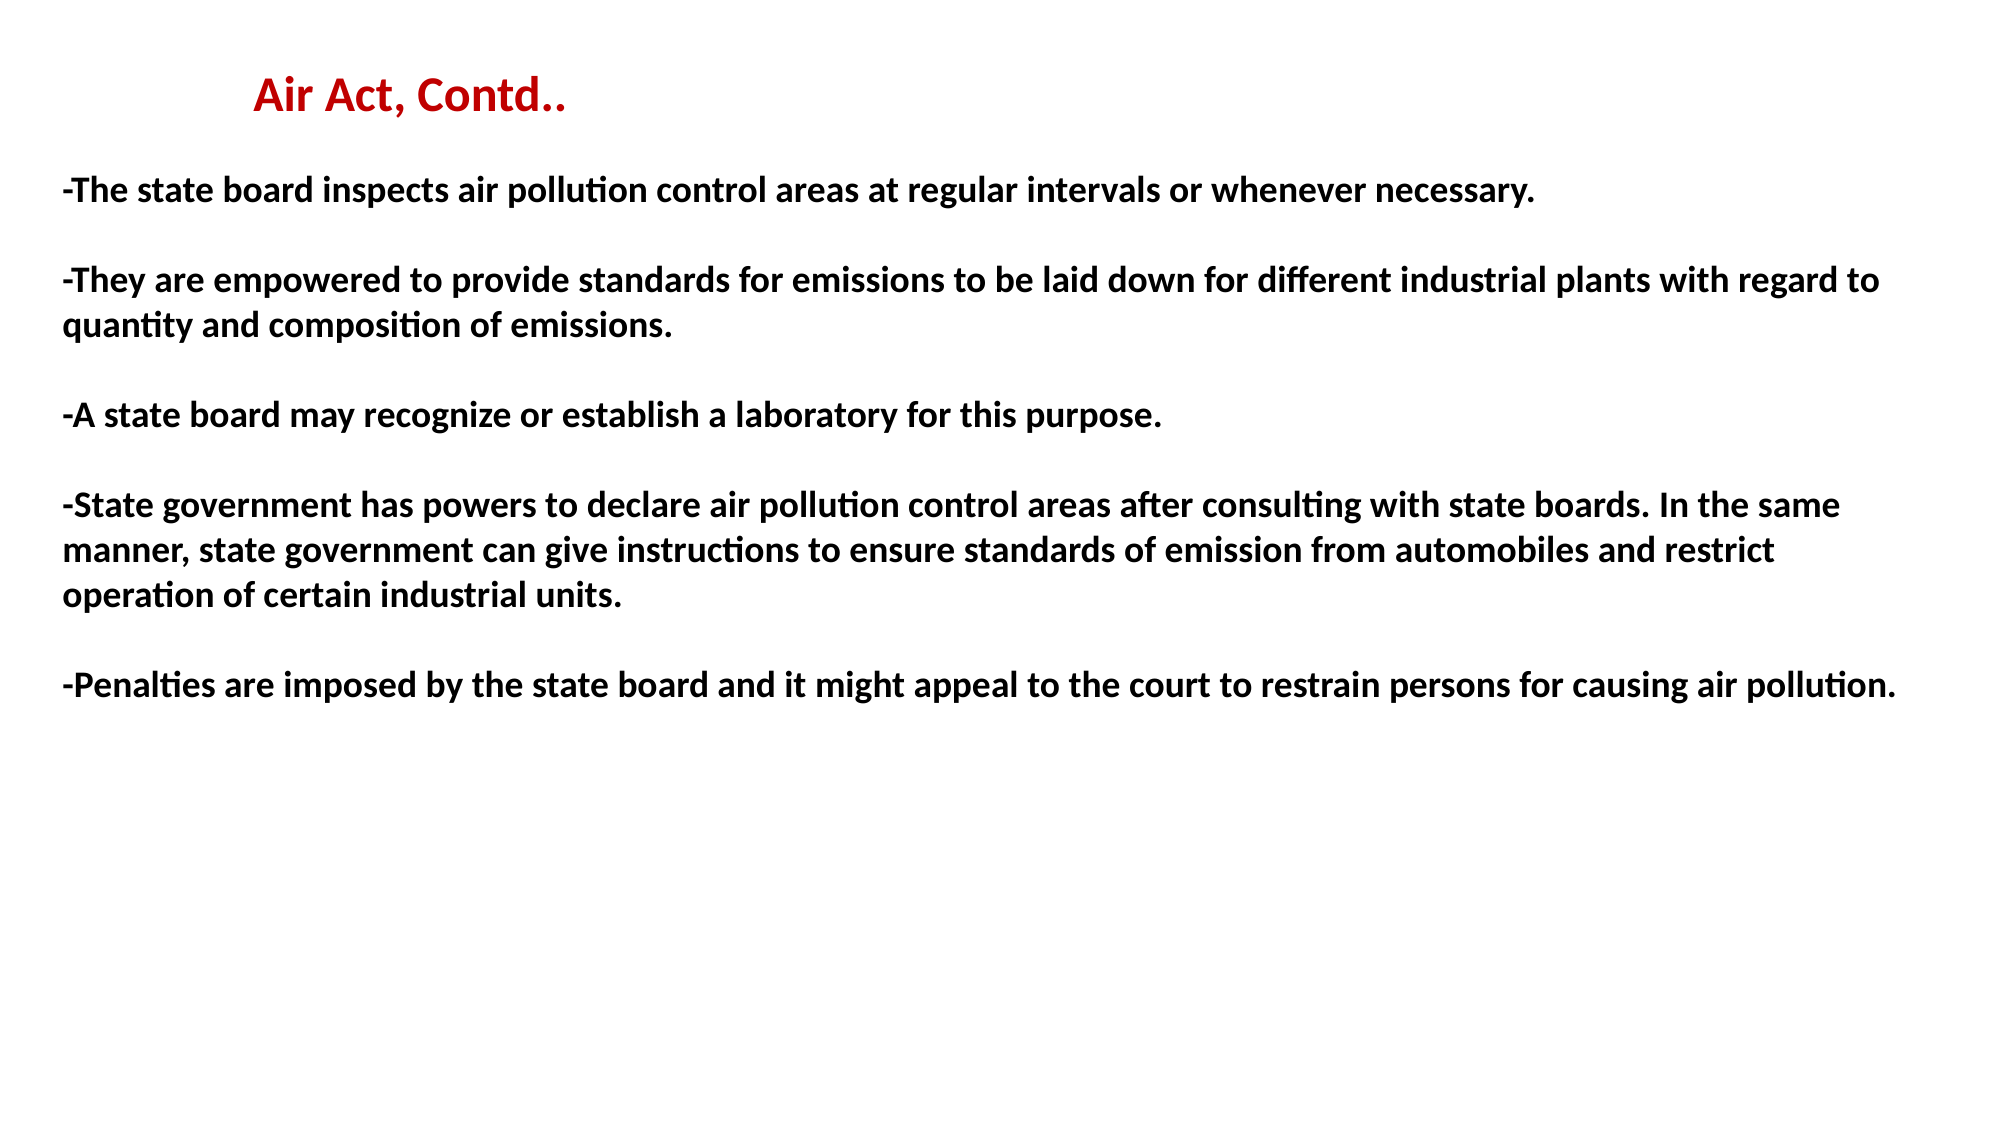

Air Act, Contd..
-The state board inspects air pollution control areas at regular intervals or whenever necessary.

-They are empowered to provide standards for emissions to be laid down for different industrial plants with regard to quantity and composition of emissions.

-A state board may recognize or establish a laboratory for this purpose.

-State government has powers to declare air pollution control areas after consulting with state boards. In the same manner, state government can give instructions to ensure standards of emission from automobiles and restrict operation of certain industrial units.

-Penalties are imposed by the state board and it might appeal to the court to restrain persons for causing air pollution.